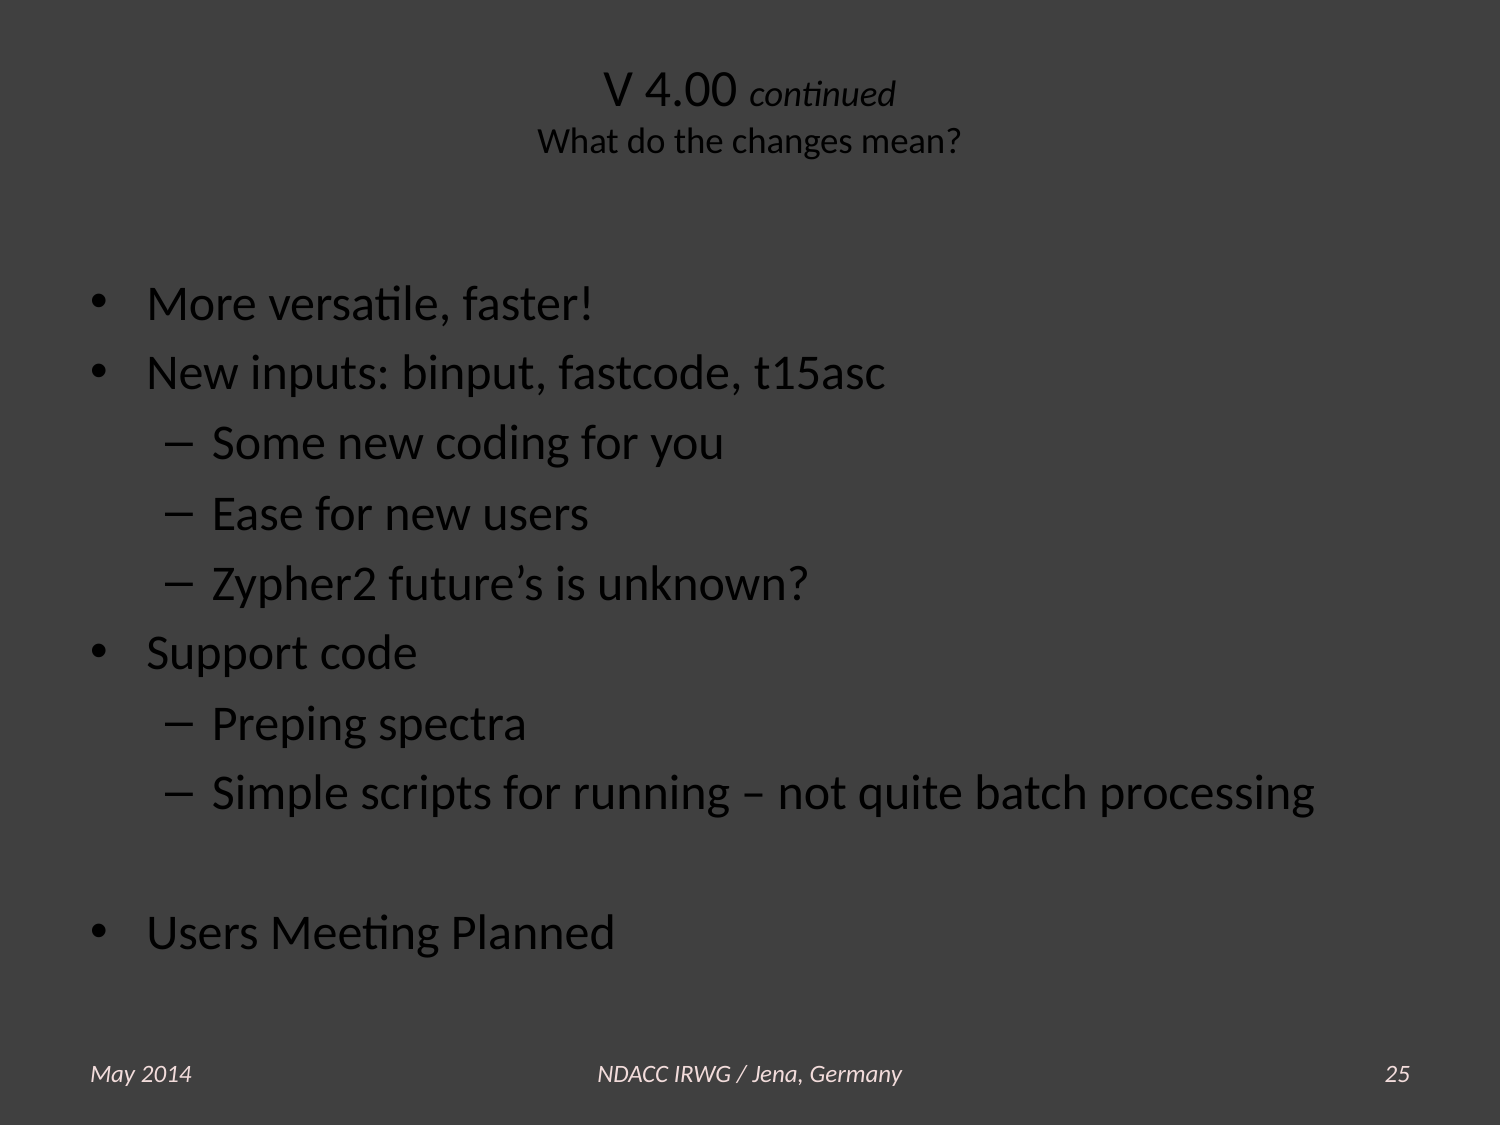

# V 4.00 continued What do the changes mean?
More versatile, faster!
New inputs: binput, fastcode, t15asc
Some new coding for you
Ease for new users
Zypher2 future’s is unknown?
Support code
Preping spectra
Simple scripts for running – not quite batch processing

Users Meeting Planned
May 2014
NDACC IRWG / Jena, Germany
25